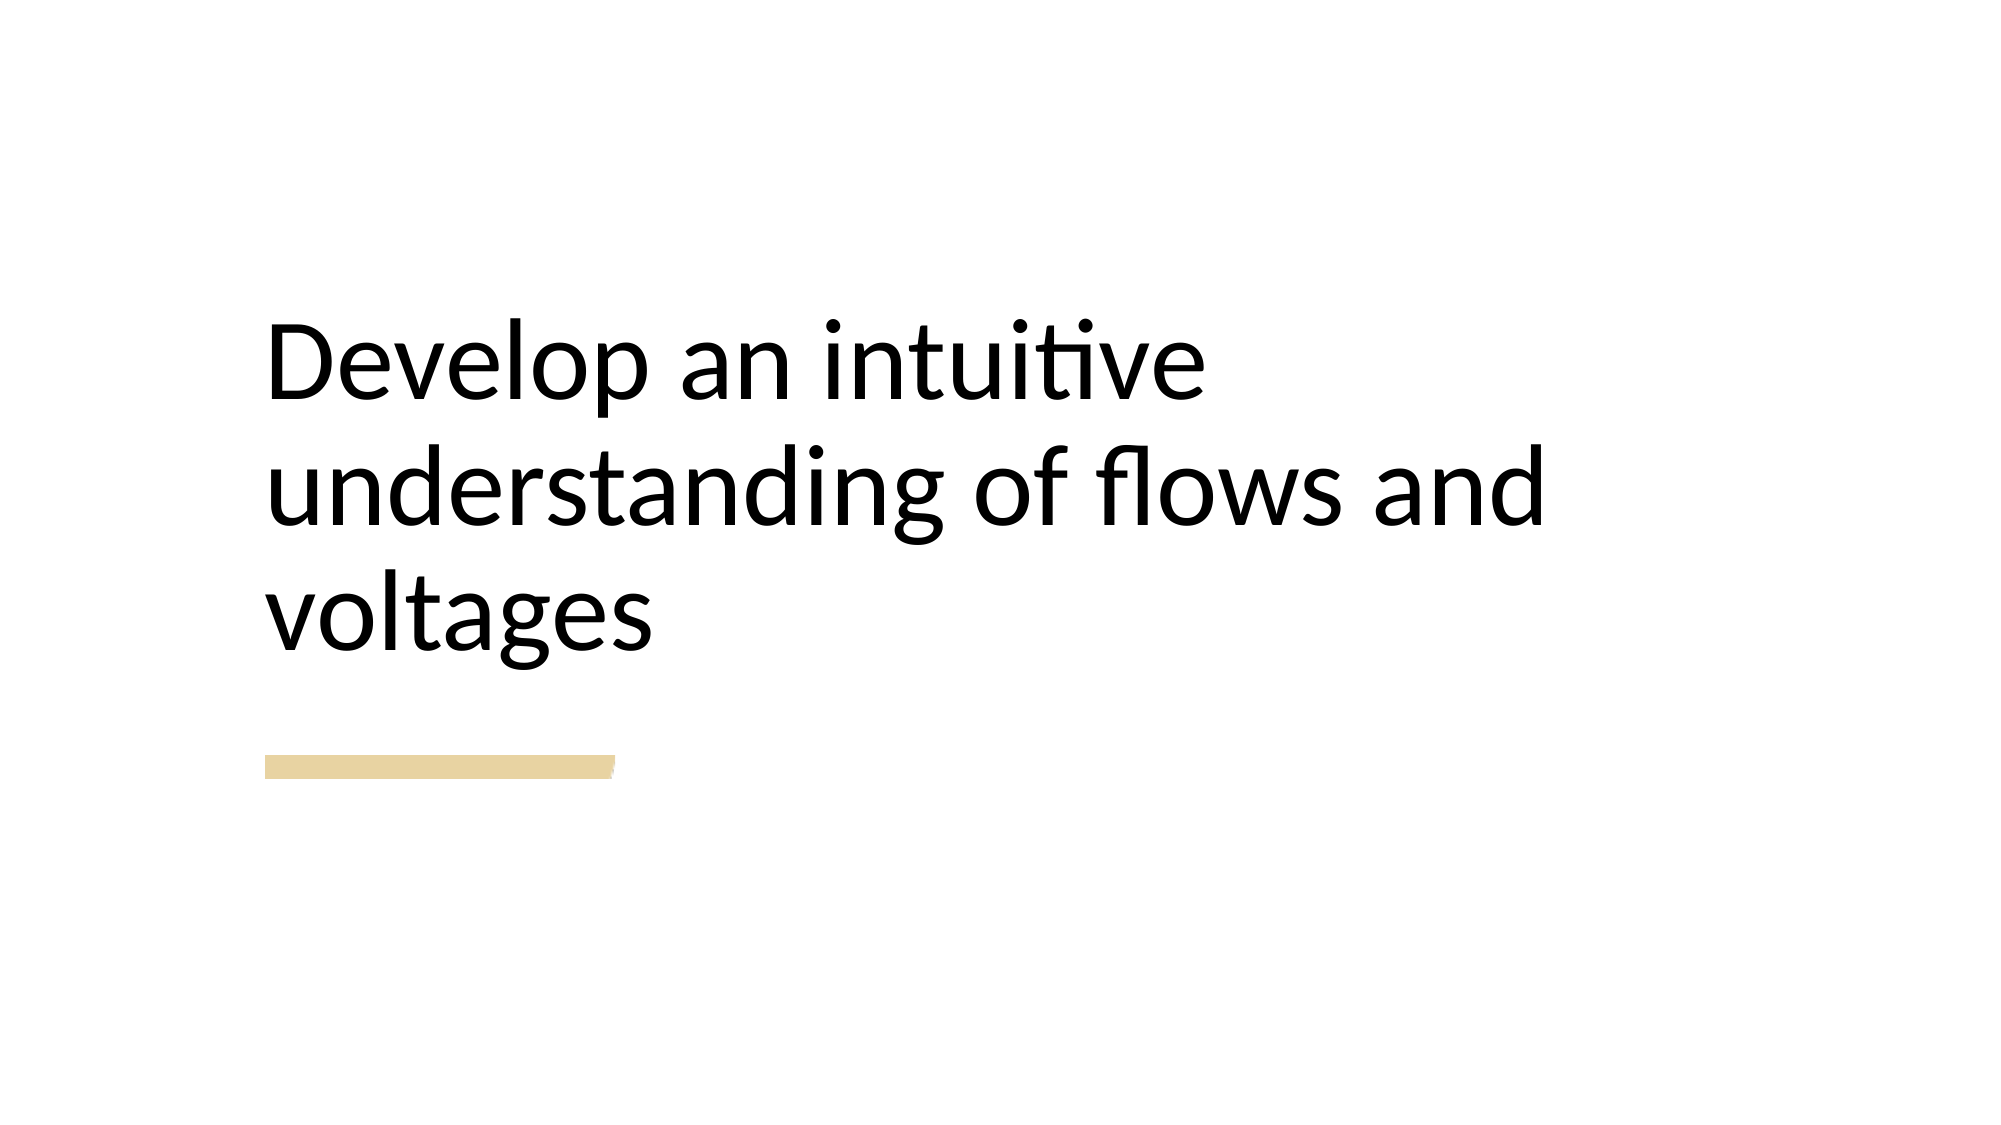

# Develop an intuitive understanding of flows and voltages